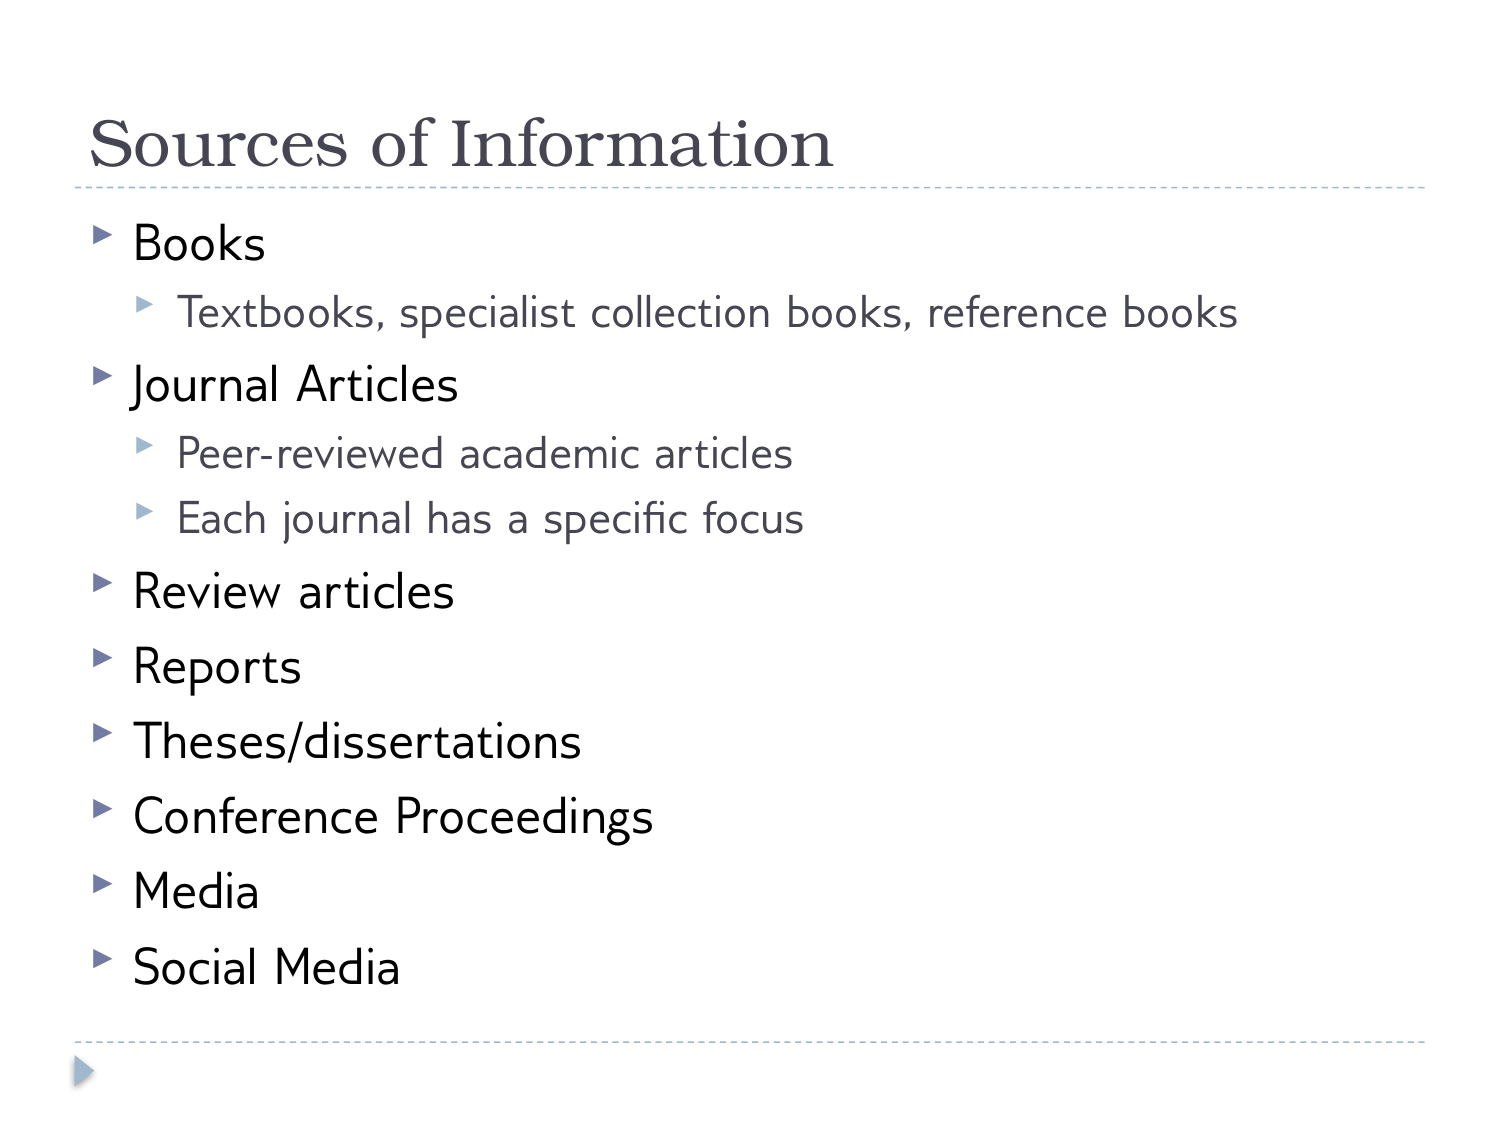

# Sources of Information
Books
Textbooks, specialist collection books, reference books
Journal Articles
Peer-reviewed academic articles
Each journal has a specific focus
Review articles
Reports
Theses/dissertations
Conference Proceedings
Media
Social Media